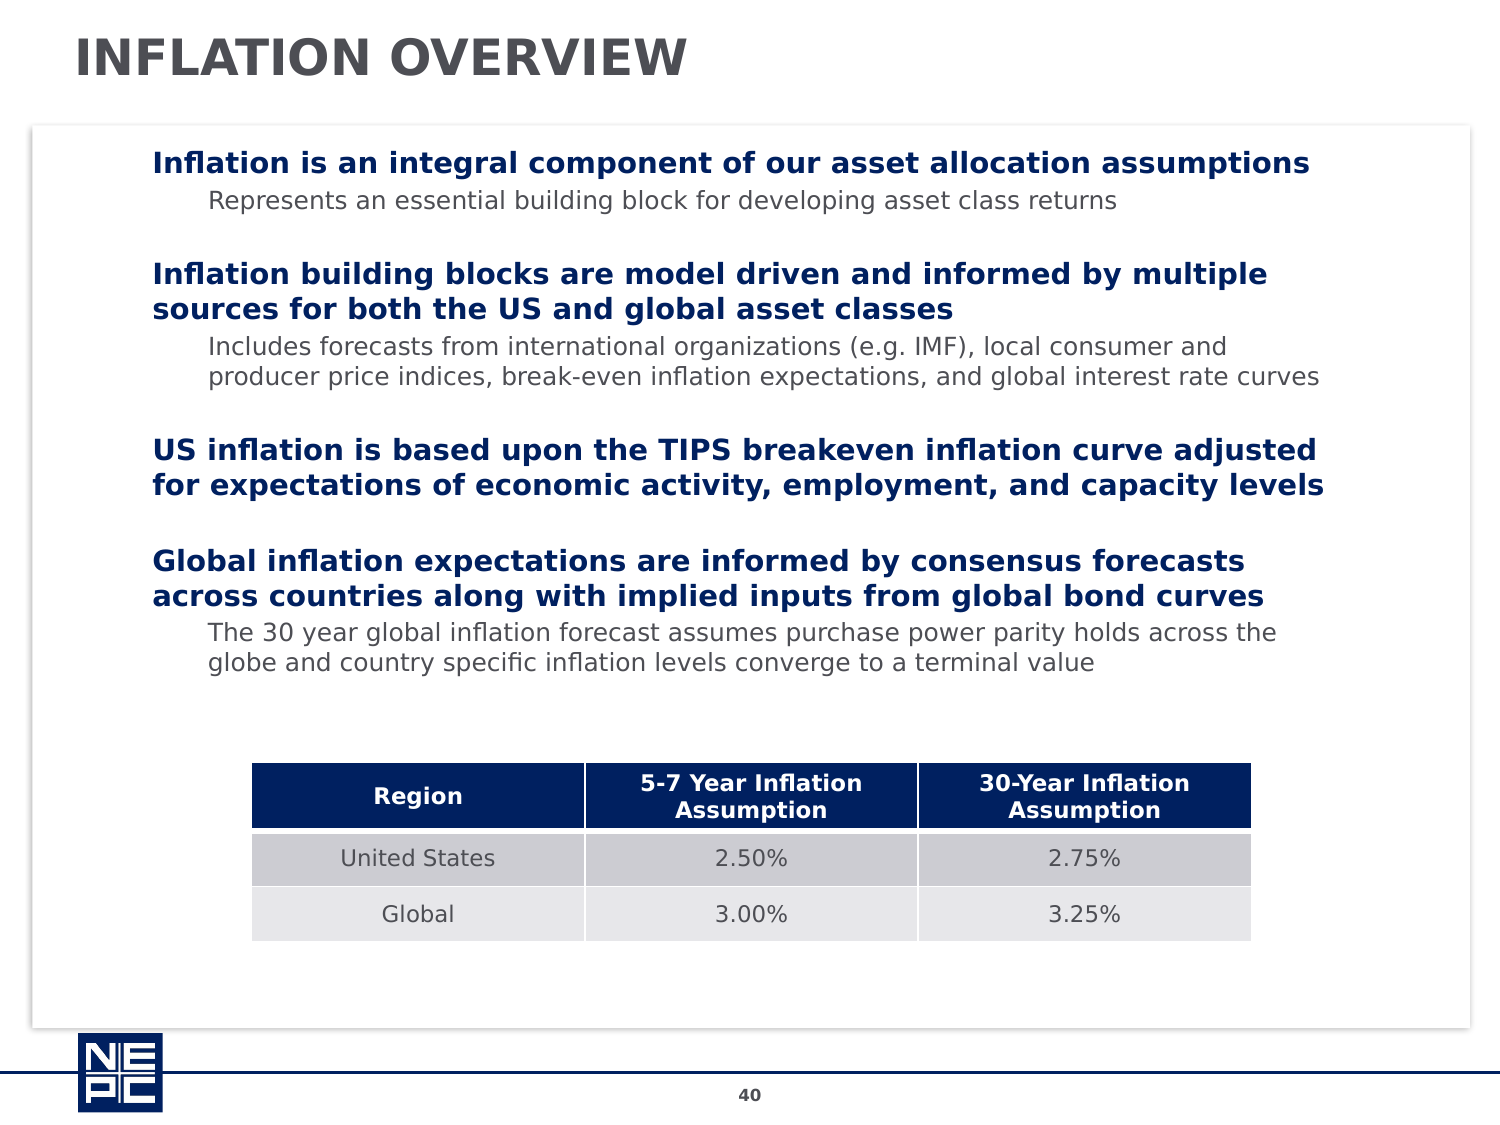

# Inflation Overview
Inflation is an integral component of our asset allocation assumptions
Represents an essential building block for developing asset class returns

Inflation building blocks are model driven and informed by multiple sources for both the US and global asset classes
Includes forecasts from international organizations (e.g. IMF), local consumer and producer price indices, break-even inflation expectations, and global interest rate curves

US inflation is based upon the TIPS breakeven inflation curve adjusted for expectations of economic activity, employment, and capacity levels

Global inflation expectations are informed by consensus forecasts across countries along with implied inputs from global bond curves
The 30 year global inflation forecast assumes purchase power parity holds across the globe and country specific inflation levels converge to a terminal value

| Region | 5-7 Year Inflation Assumption | 30-Year Inflation Assumption |
| --- | --- | --- |
| United States | 2.50% | 2.75% |
| Global | 3.00% | 3.25% |
40